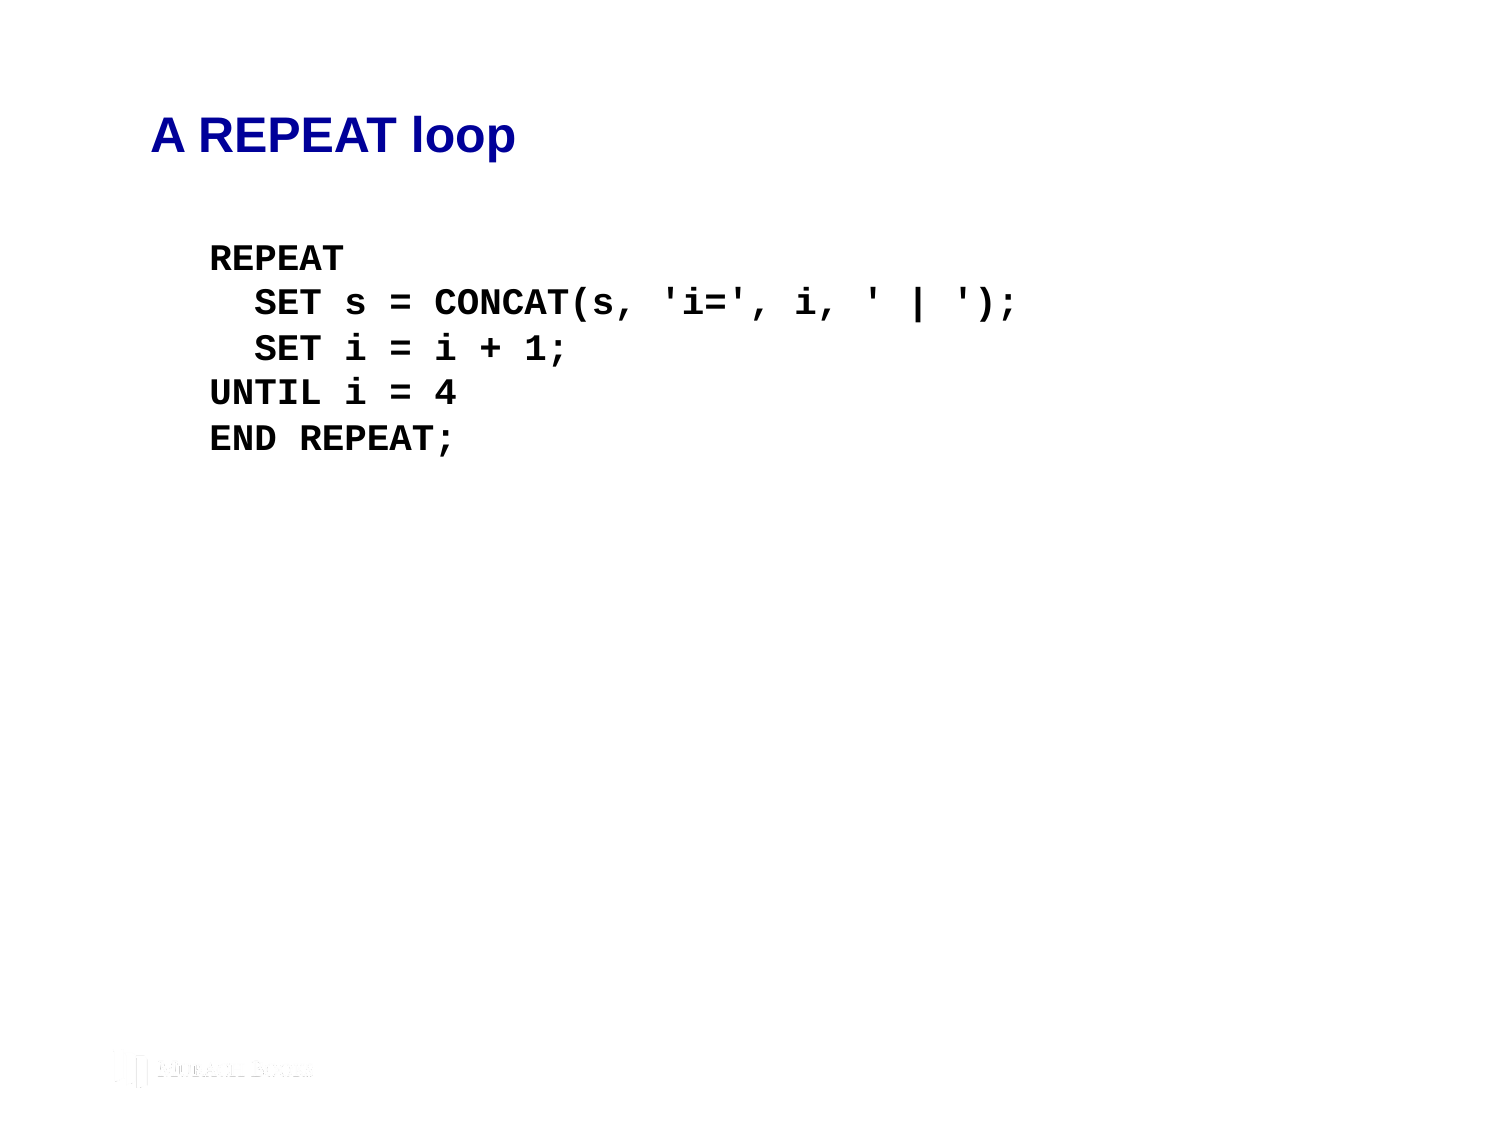

# A REPEAT loop
REPEAT
  SET s = CONCAT(s, 'i=', i, ' | ');
  SET i = i + 1;
UNTIL i = 4
END REPEAT;

© 2019, Mike Murach & Associates, Inc.
Murach’s MySQL 3rd Edition

C13, Slide 140